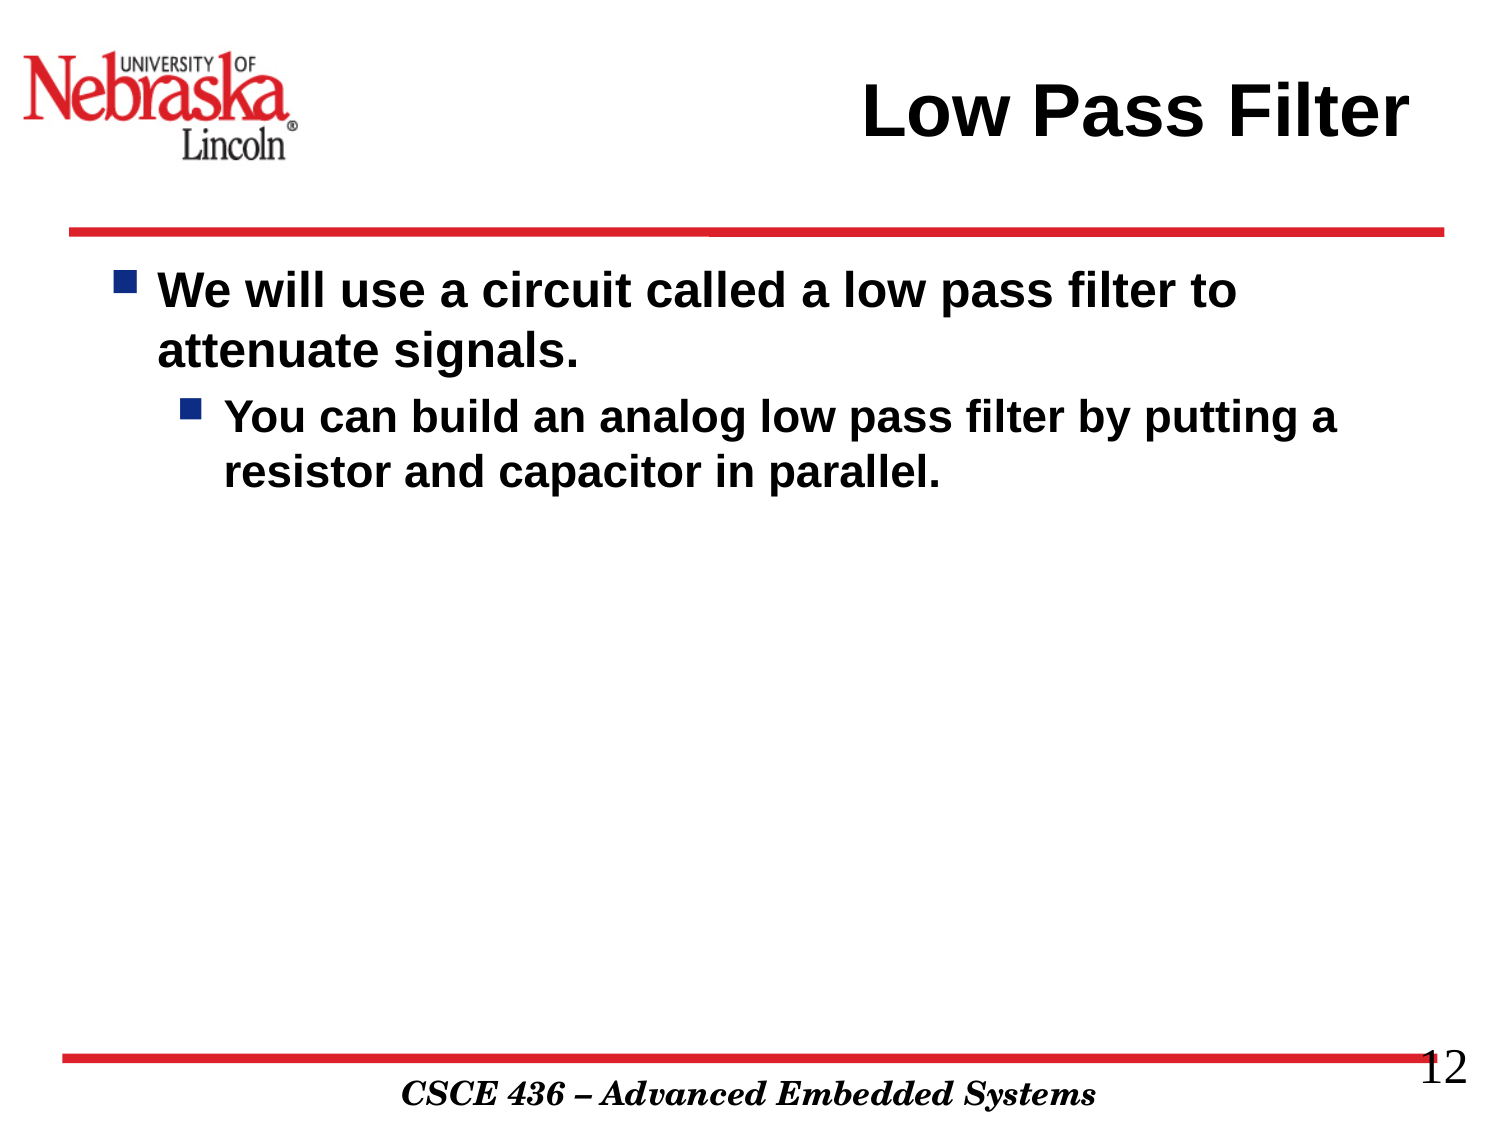

# Low Pass Filter
We will use a circuit called a low pass filter to attenuate signals.
You can build an analog low pass filter by putting a resistor and capacitor in parallel.
12